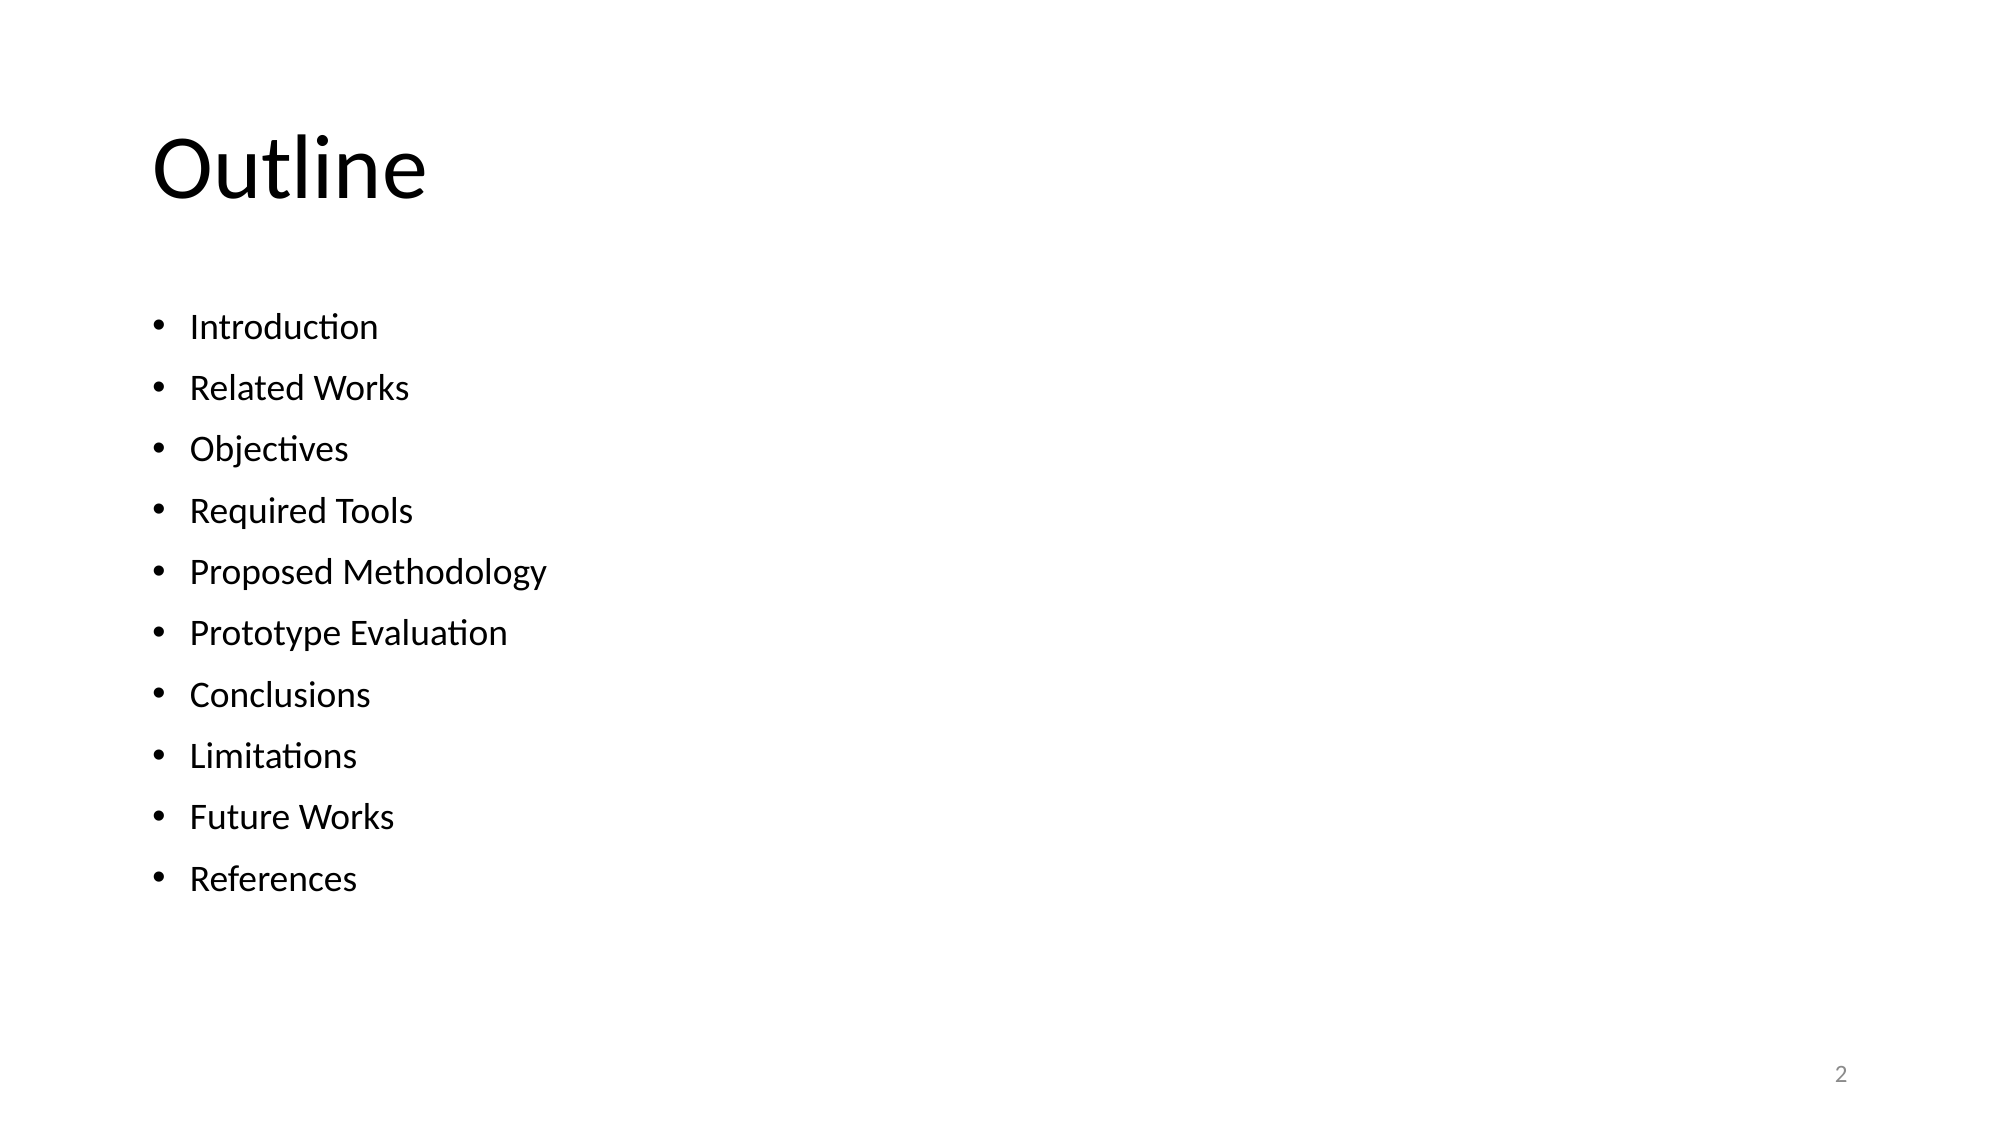

# Outline
Introduction
Related Works
Objectives
Required Tools
Proposed Methodology
Prototype Evaluation
Conclusions
Limitations
Future Works
References
2